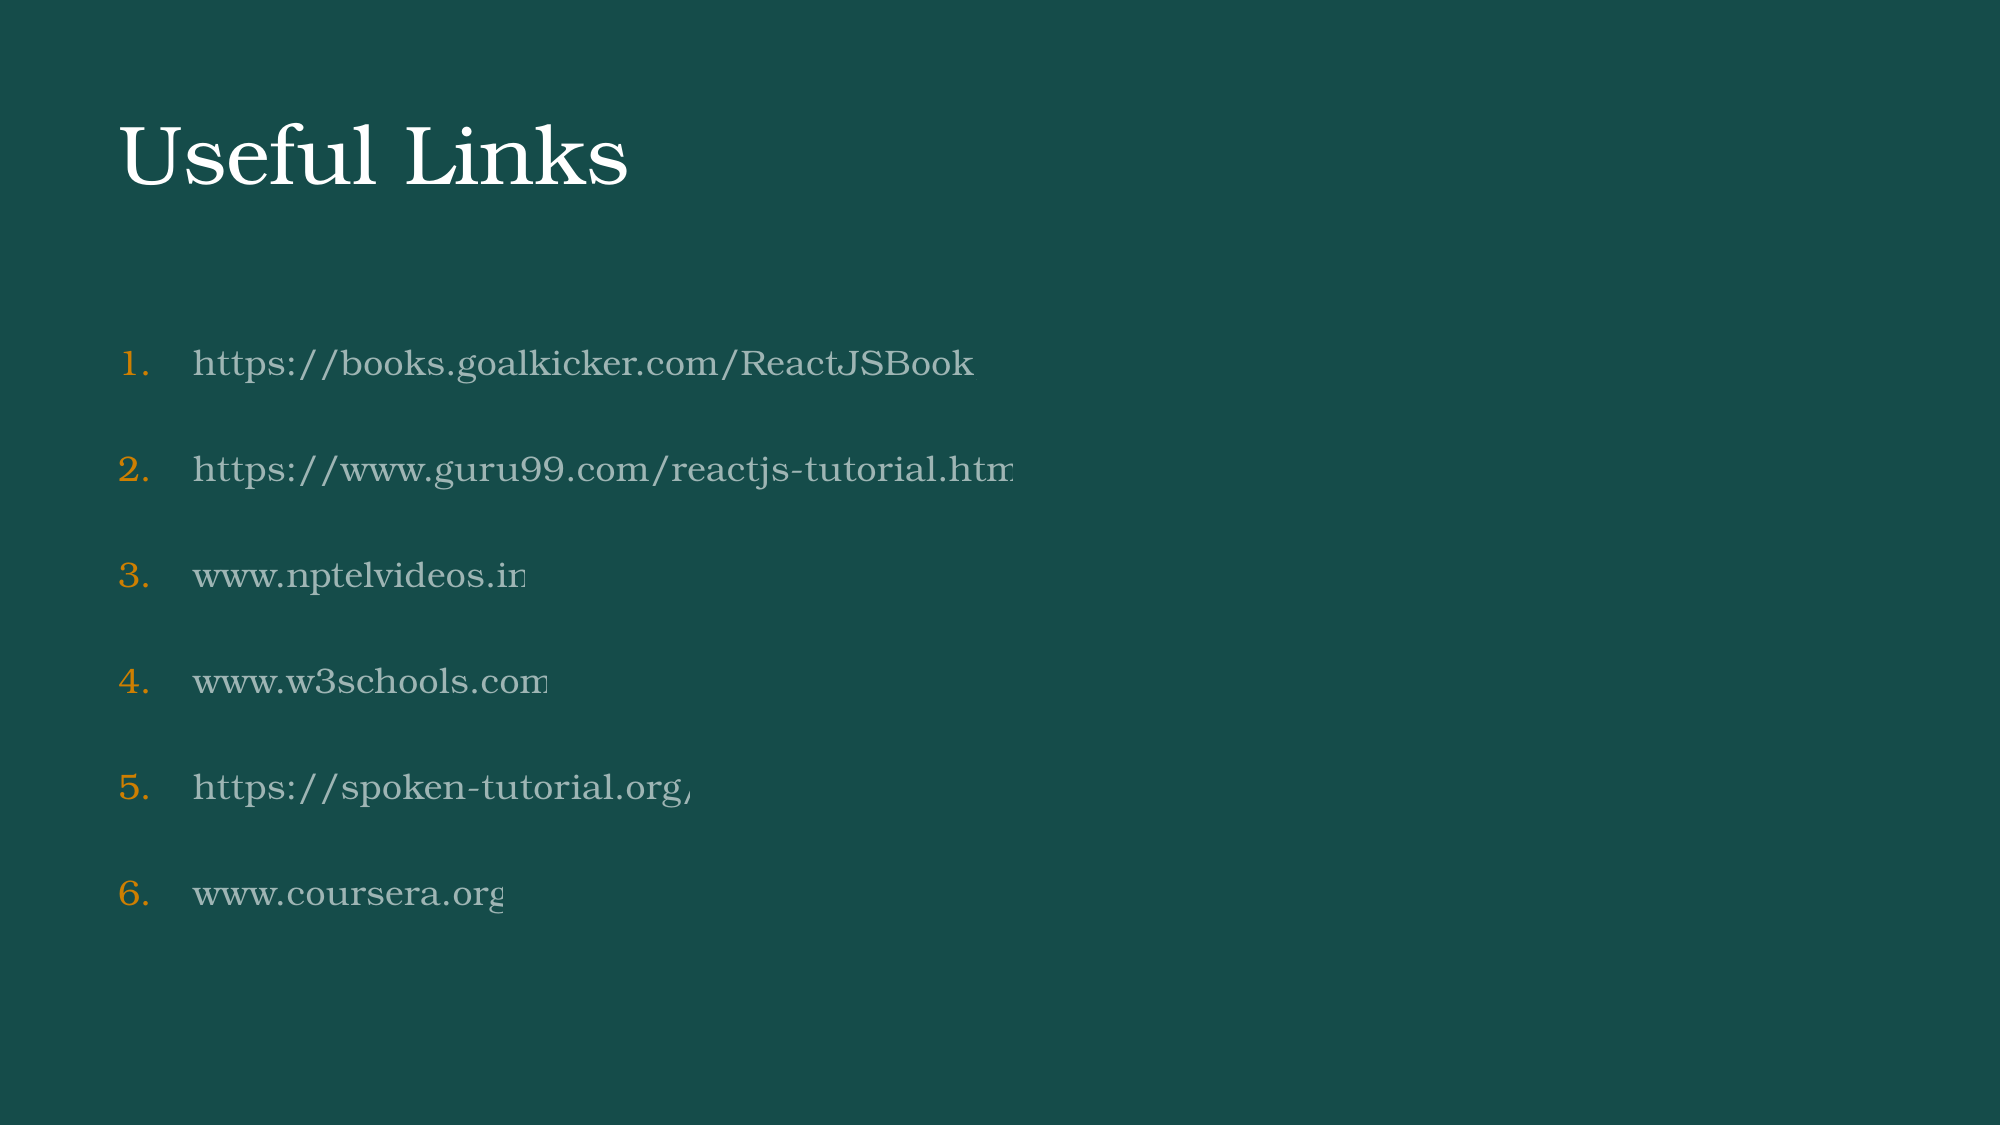

# Useful Links
https://books.goalkicker.com/ReactJSBook/
https://www.guru99.com/reactjs-tutorial.html
www.nptelvideos.in
www.w3schools.com
https://spoken-tutorial.org/
www.coursera.org